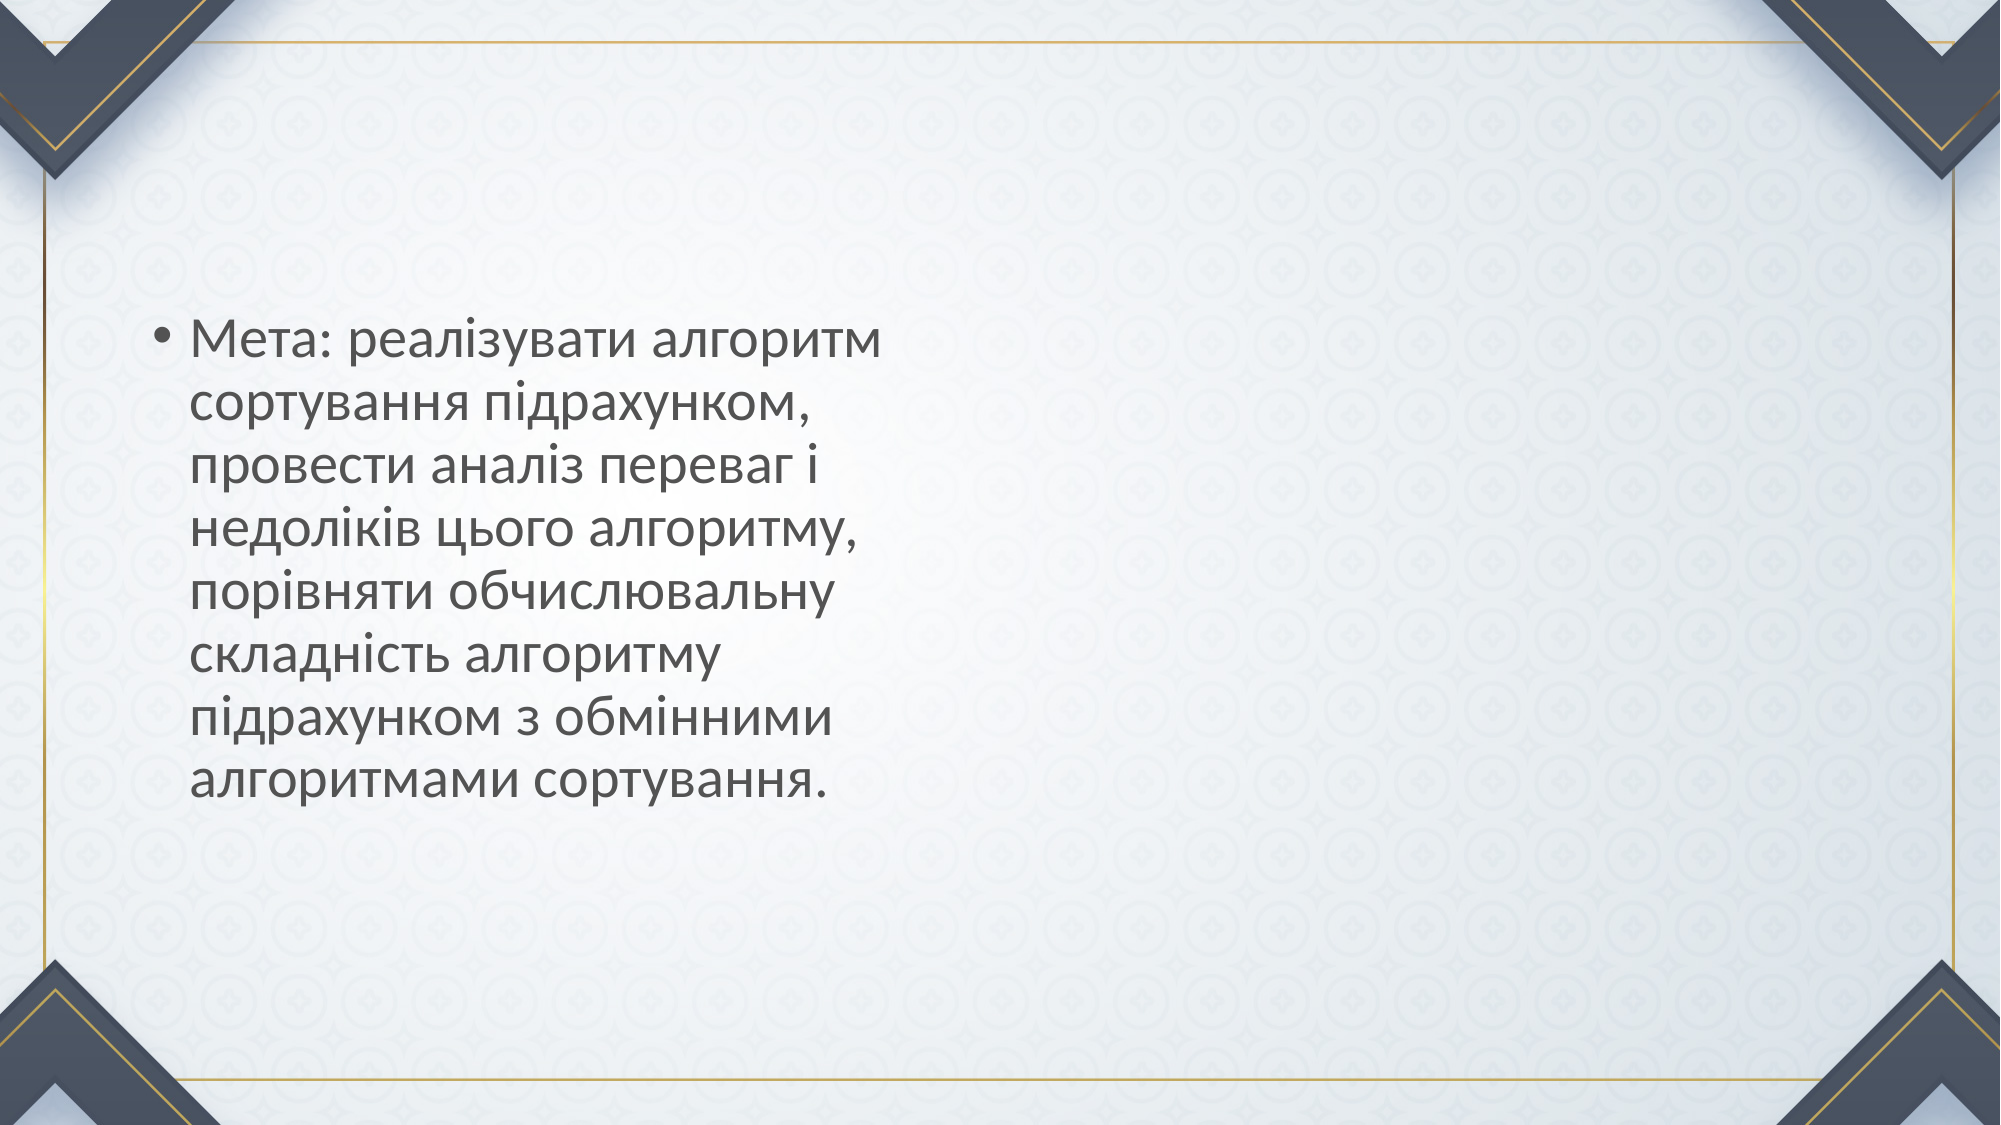

#
Мета: реалізувати алгоритм сортування підрахунком, провести аналіз переваг і недоліків цього алгоритму, порівняти обчислювальну складність алгоритму підрахунком з обмінними алгоритмами сортування.